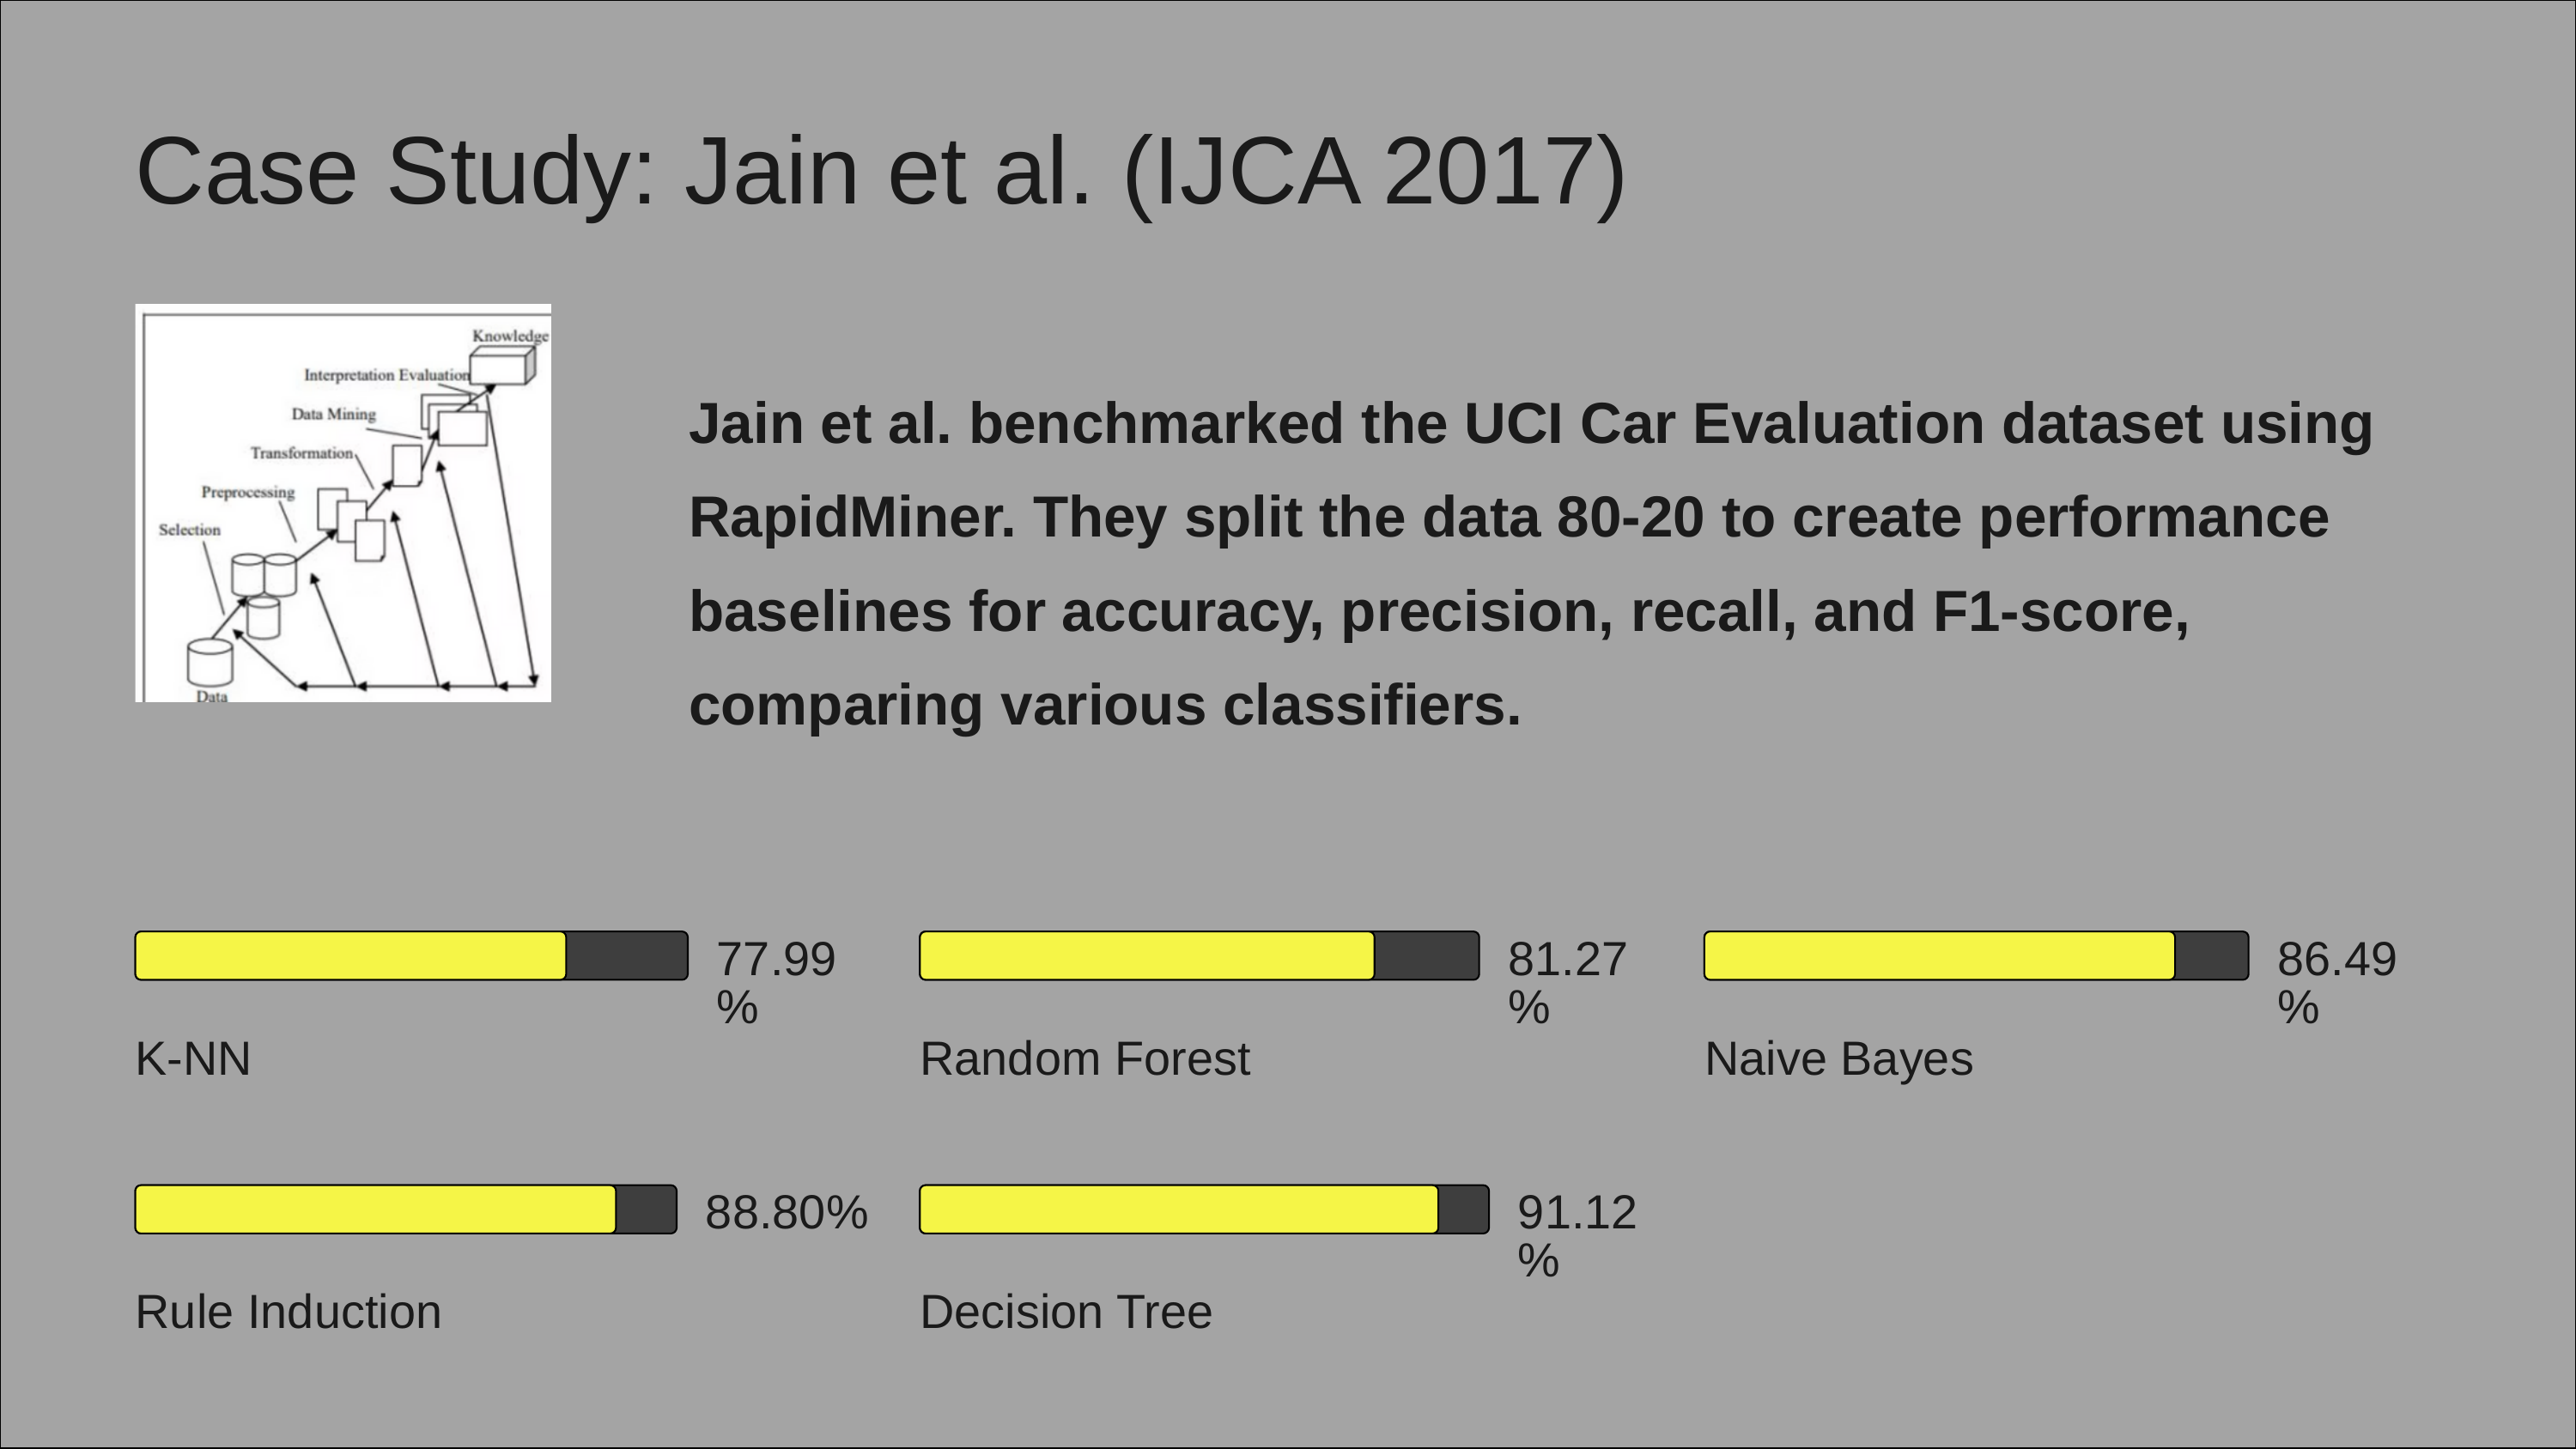

Case Study: Jain et al. (IJCA 2017)

Jain et al. benchmarked the UCI Car Evaluation dataset using RapidMiner. They split the data 80-20 to create performance baselines for accuracy, precision, recall, and F1-score, comparing various classifiers.

77.99%
81.27%
86.49%
K-NN
Random Forest
Naive Bayes

88.80%
91.12%
Rule Induction
Decision Tree